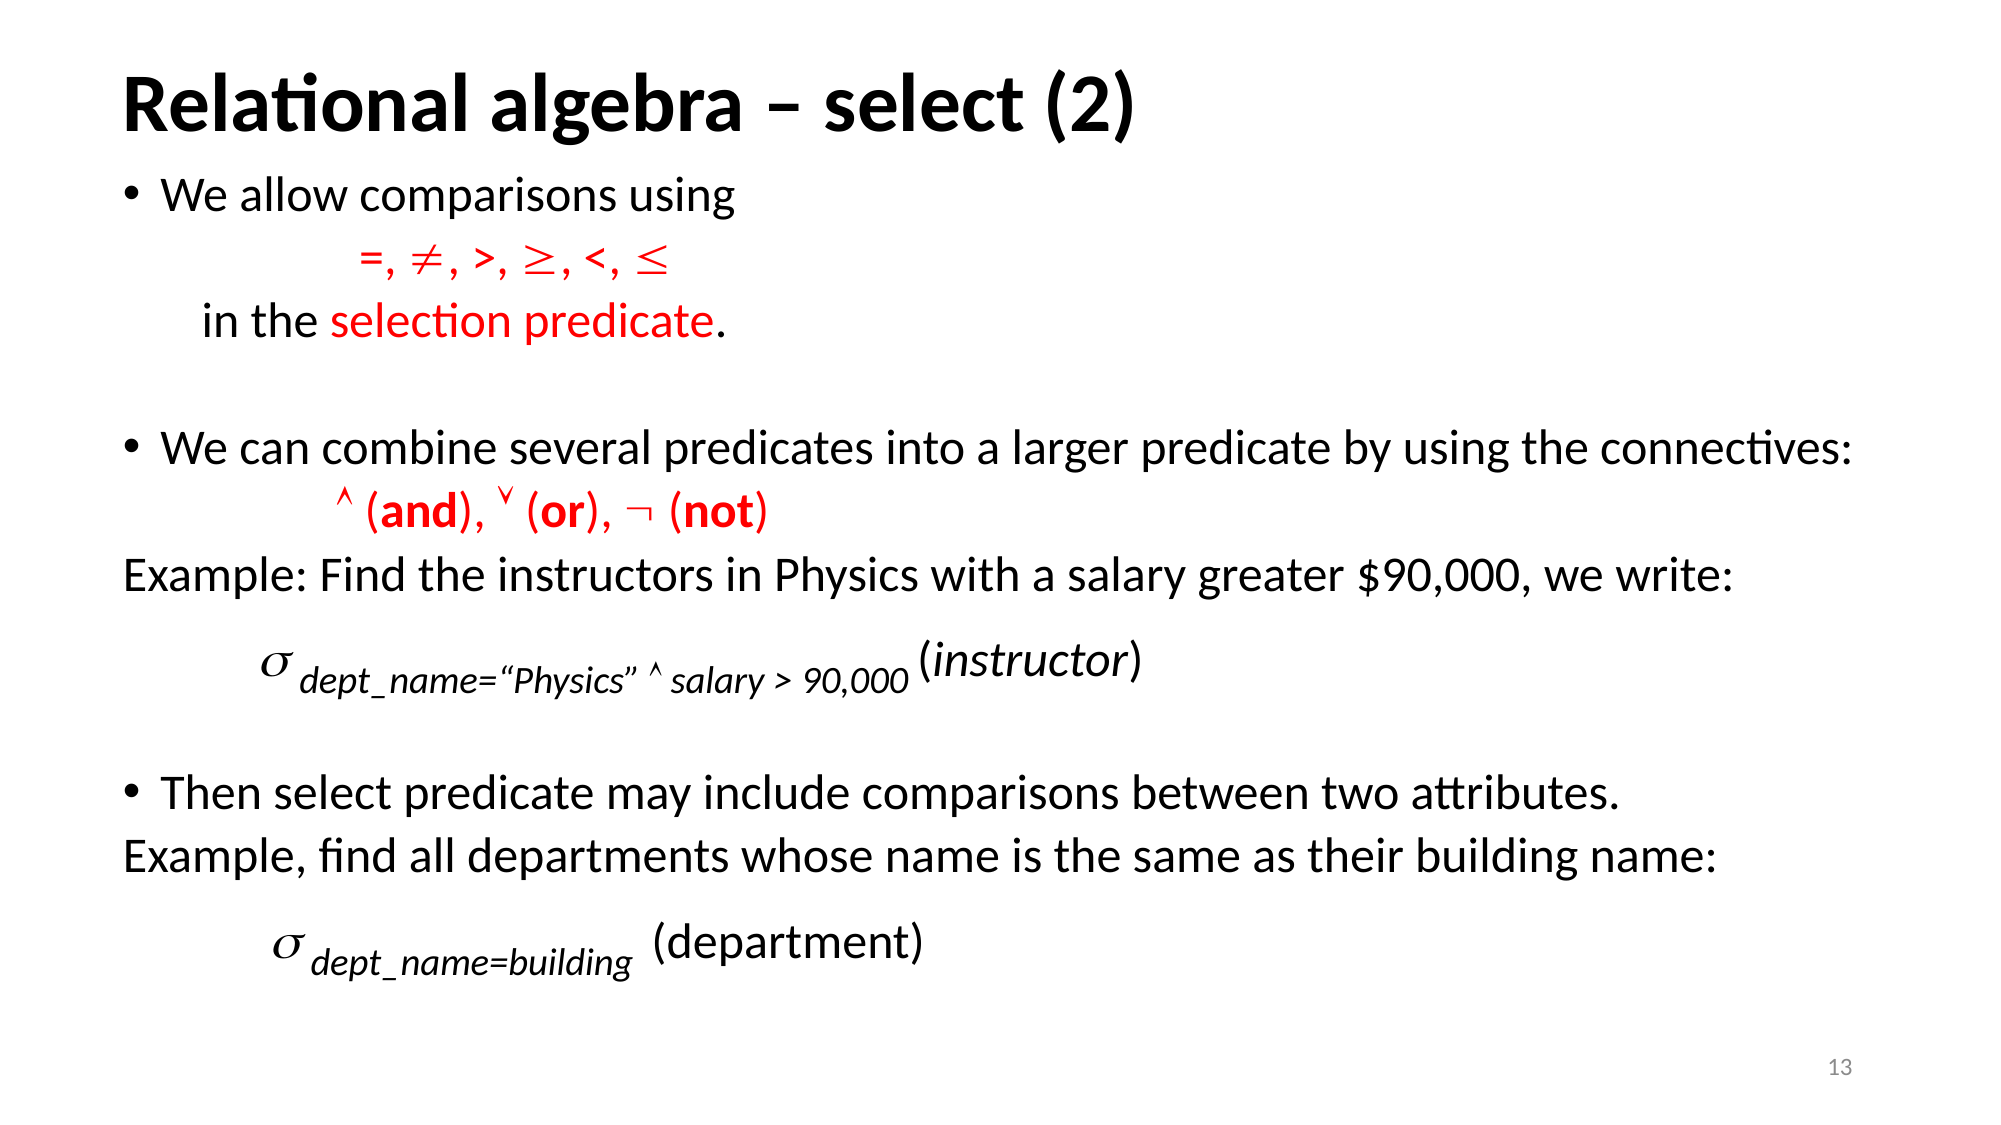

# Relational algebra – select (2)
We allow comparisons using
                     =, ≠, >, ≥, <, ≤
       in the selection predicate.

We can combine several predicates into a larger predicate by using the connectives:
                   ∧ (and), ∨ (or), ¬ (not)
Example: Find the instructors in Physics with a salary greater $90,000, we write:
            σ dept_name=“Physics” ∧ salary > 90,000 (instructor)

Then select predicate may include comparisons between two attributes.
Example, find all departments whose name is the same as their building name:
             σ dept_name=building  (department)

13